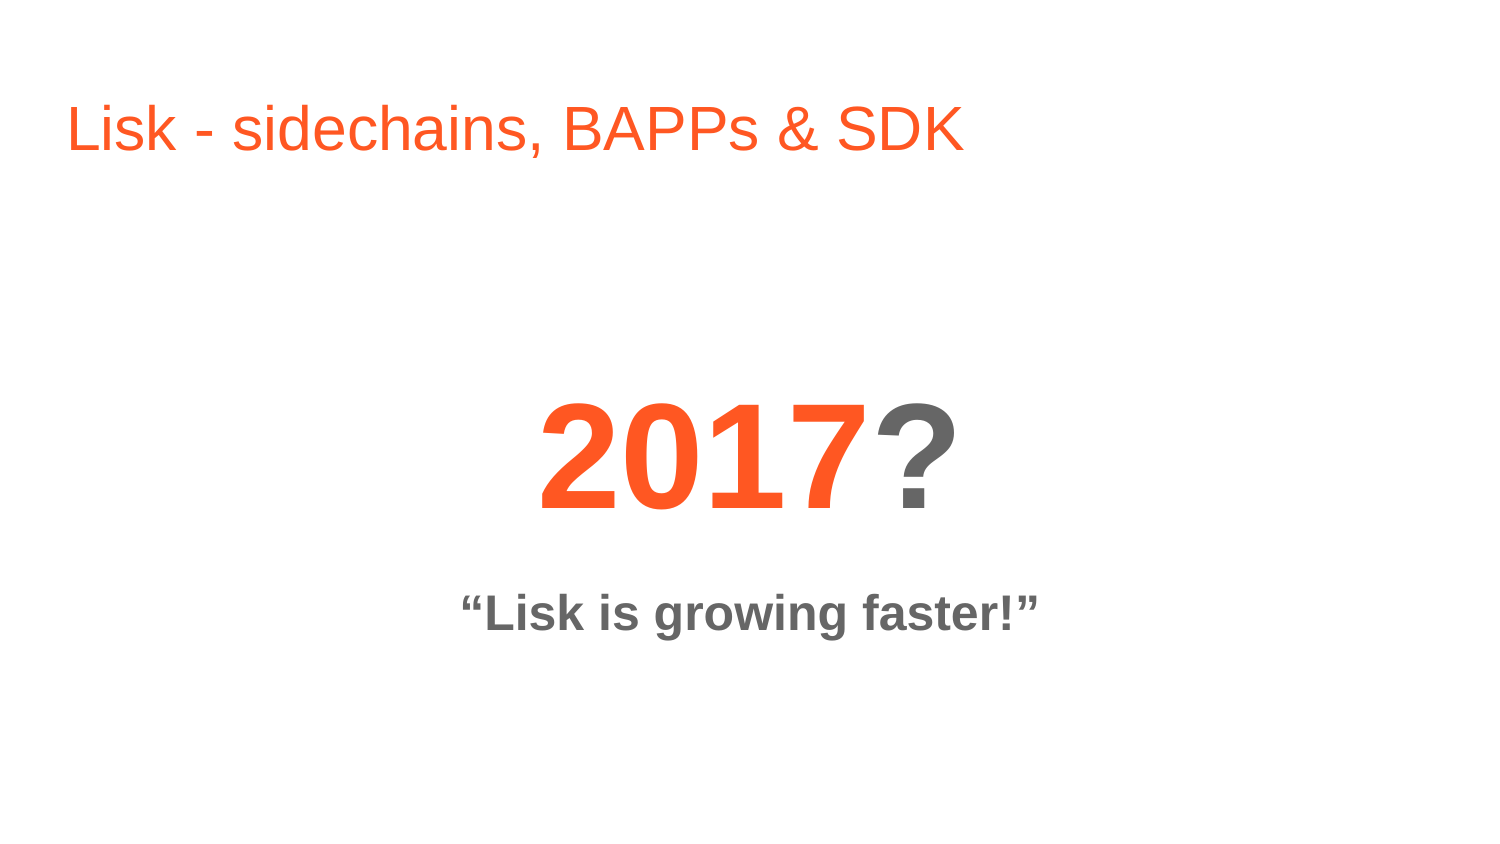

# Lisk - sidechains, BAPPs & SDK
2017?
“Lisk is growing faster!”